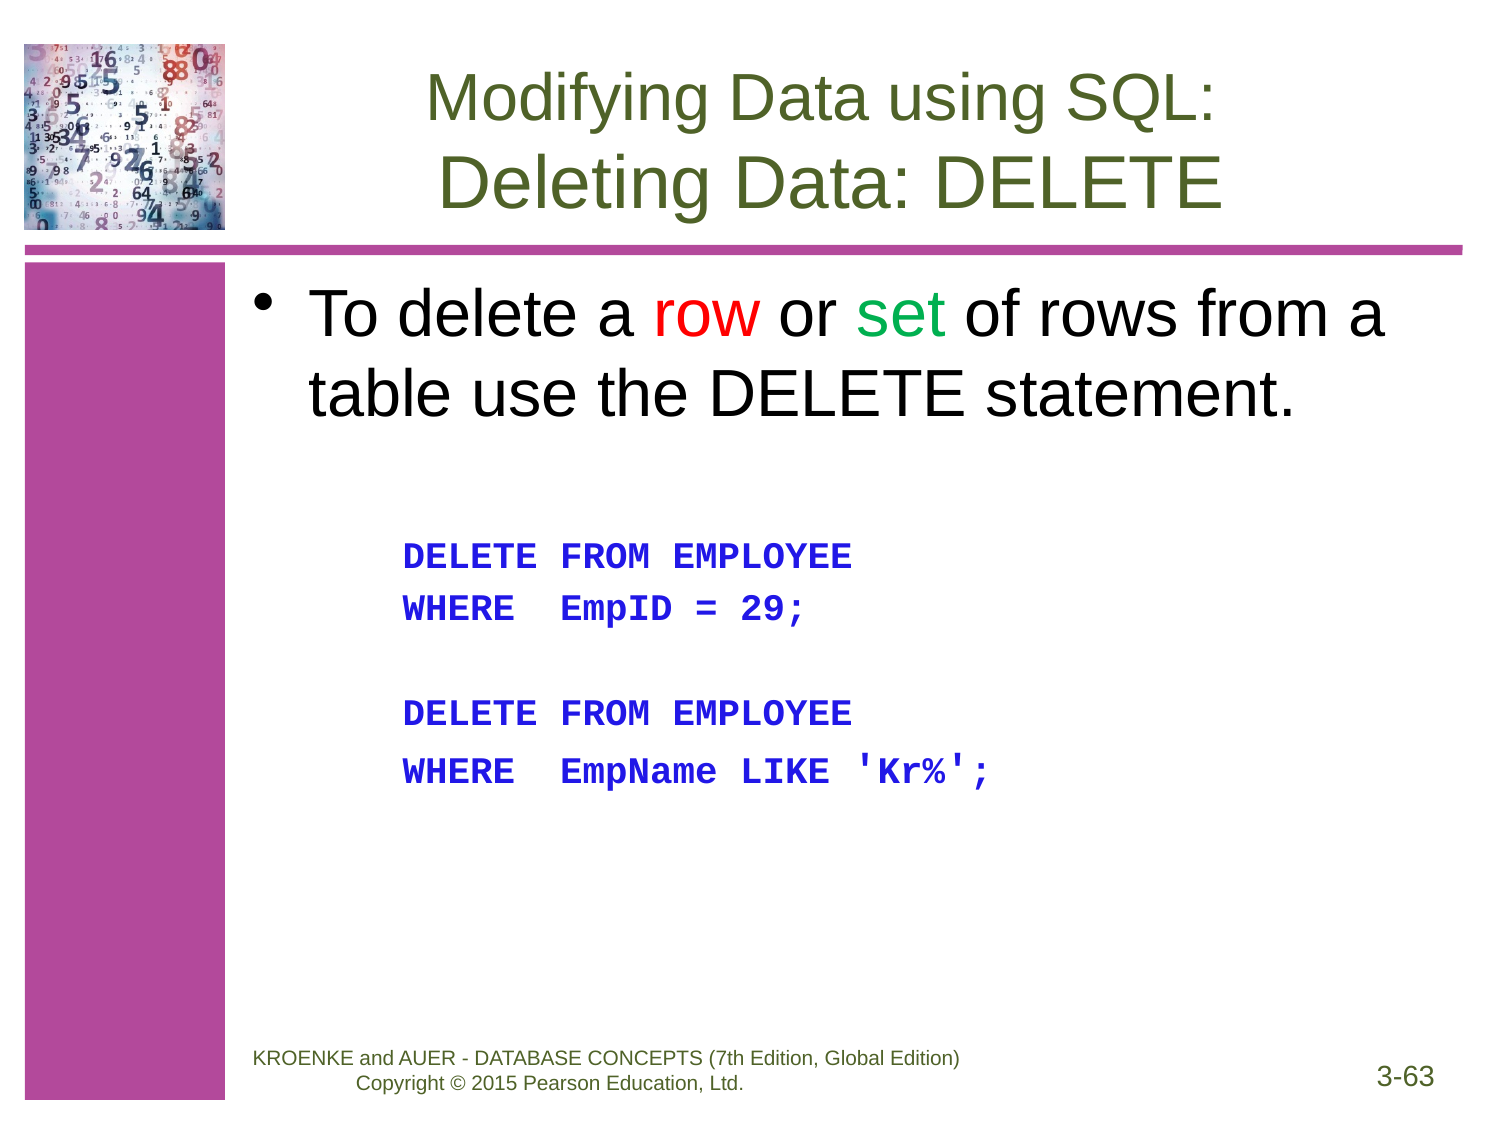

# Modifying Data using SQL: Deleting Data: DELETE
To delete a row or set of rows from a table use the DELETE statement.

DELETE FROM EMPLOYEE
WHERE  EmpID = 29;

DELETE FROM EMPLOYEE
WHERE  EmpName LIKE 'Kr%';

KROENKE and AUER - DATABASE CONCEPTS (7th Edition, Global Edition)                                      Copyright © 2015 Pearson Education, Ltd.
3-63